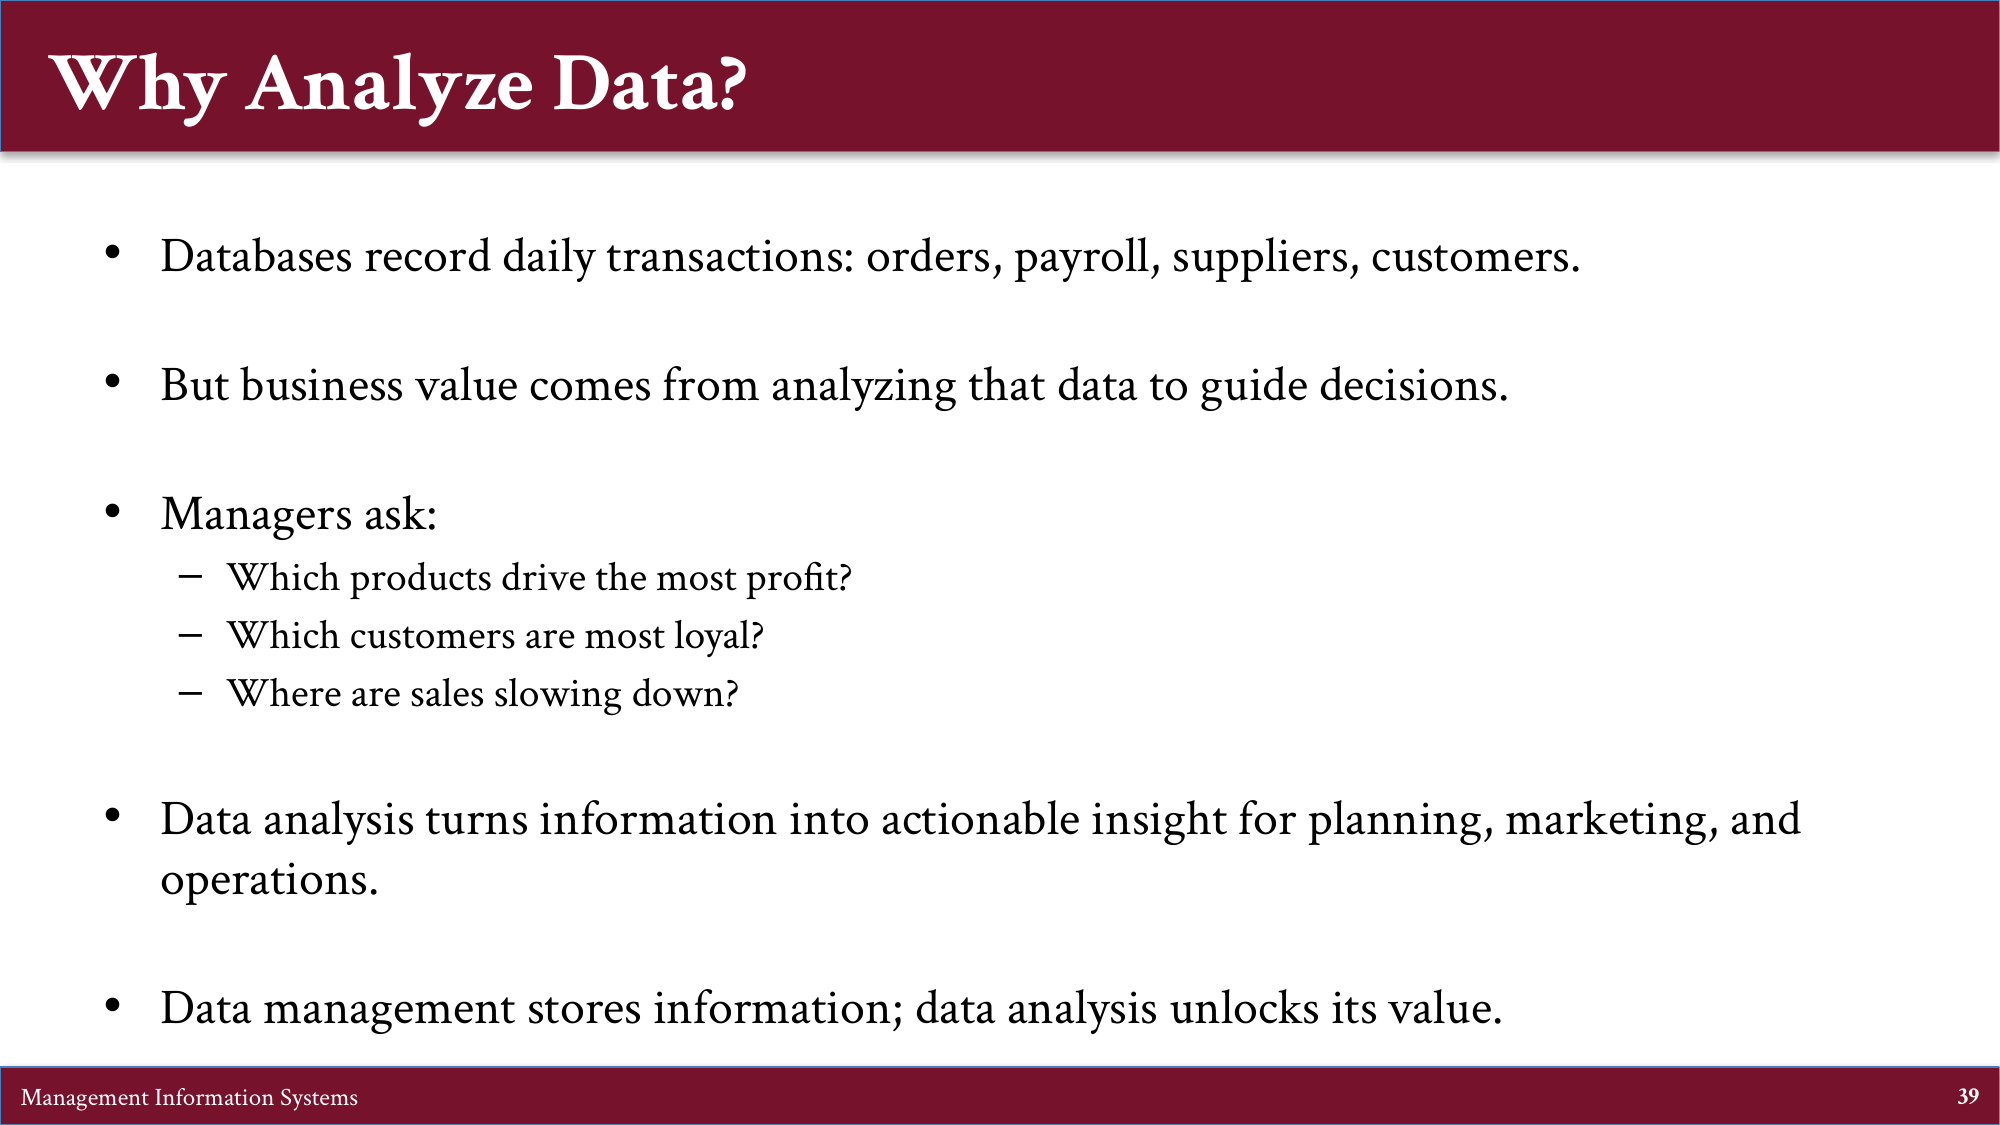

# Why Analyze Data?
Databases record daily transactions: orders, payroll, suppliers, customers.

But business value comes from analyzing that data to guide decisions.

Managers ask:
Which products drive the most profit?
Which customers are most loyal?
Where are sales slowing down?

Data analysis turns information into actionable insight for planning, marketing, and operations.

Data management stores information; data analysis unlocks its value.

 Management Information Systems
39